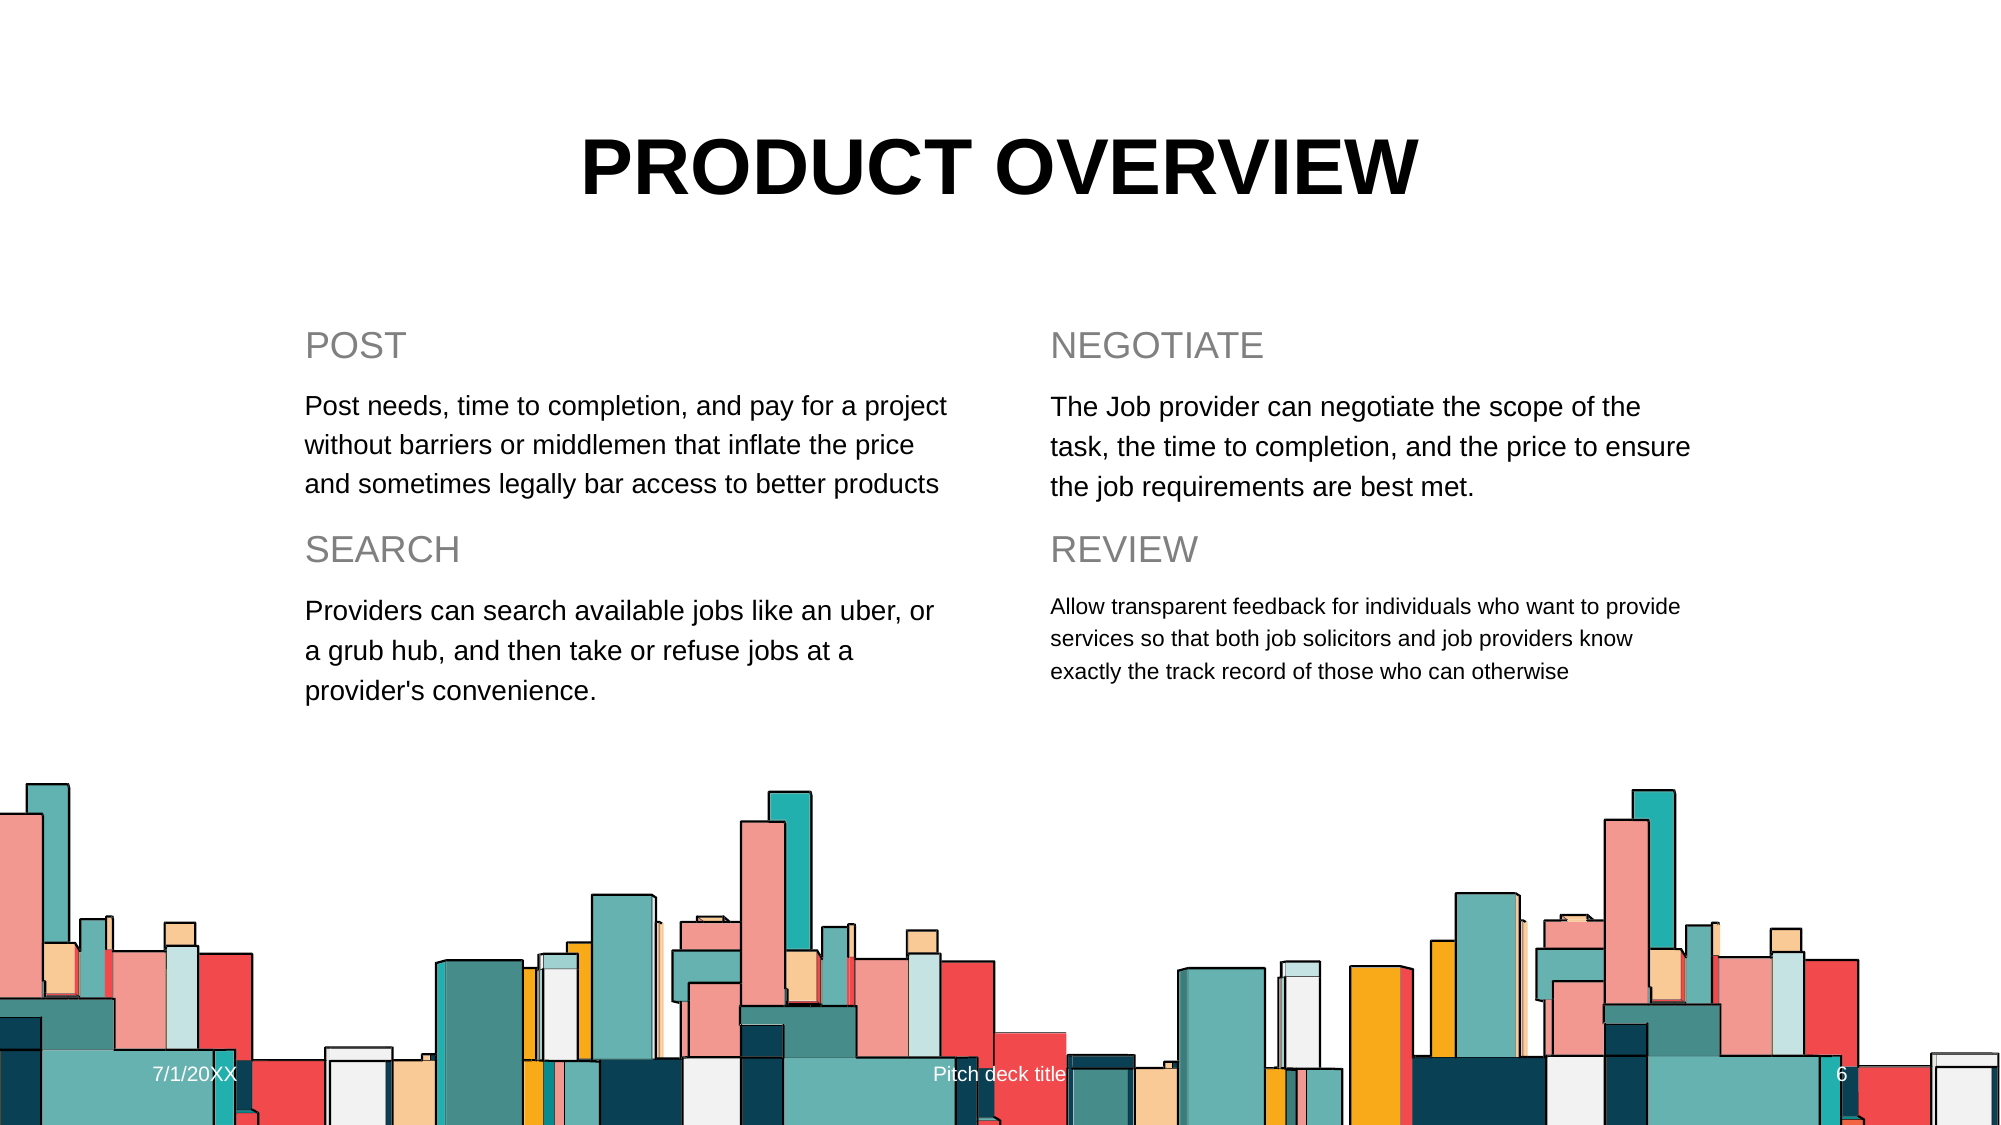

# PRODUCT OVERVIEW
POST
NEGOTIATE
The Job provider can negotiate the scope of the task, the time to completion, and the price to ensure the job requirements are best met.
Post needs, time to completion, and pay for a project without barriers or middlemen that inflate the price and sometimes legally bar access to better products
SEARCH
REVIEW
Providers can search available jobs like an uber, or a grub hub, and then take or refuse jobs at a provider's convenience.
Allow transparent feedback for individuals who want to provide services so that both job solicitors and job providers know exactly the track record of those who can otherwise
7/1/20XX
Pitch deck title
6